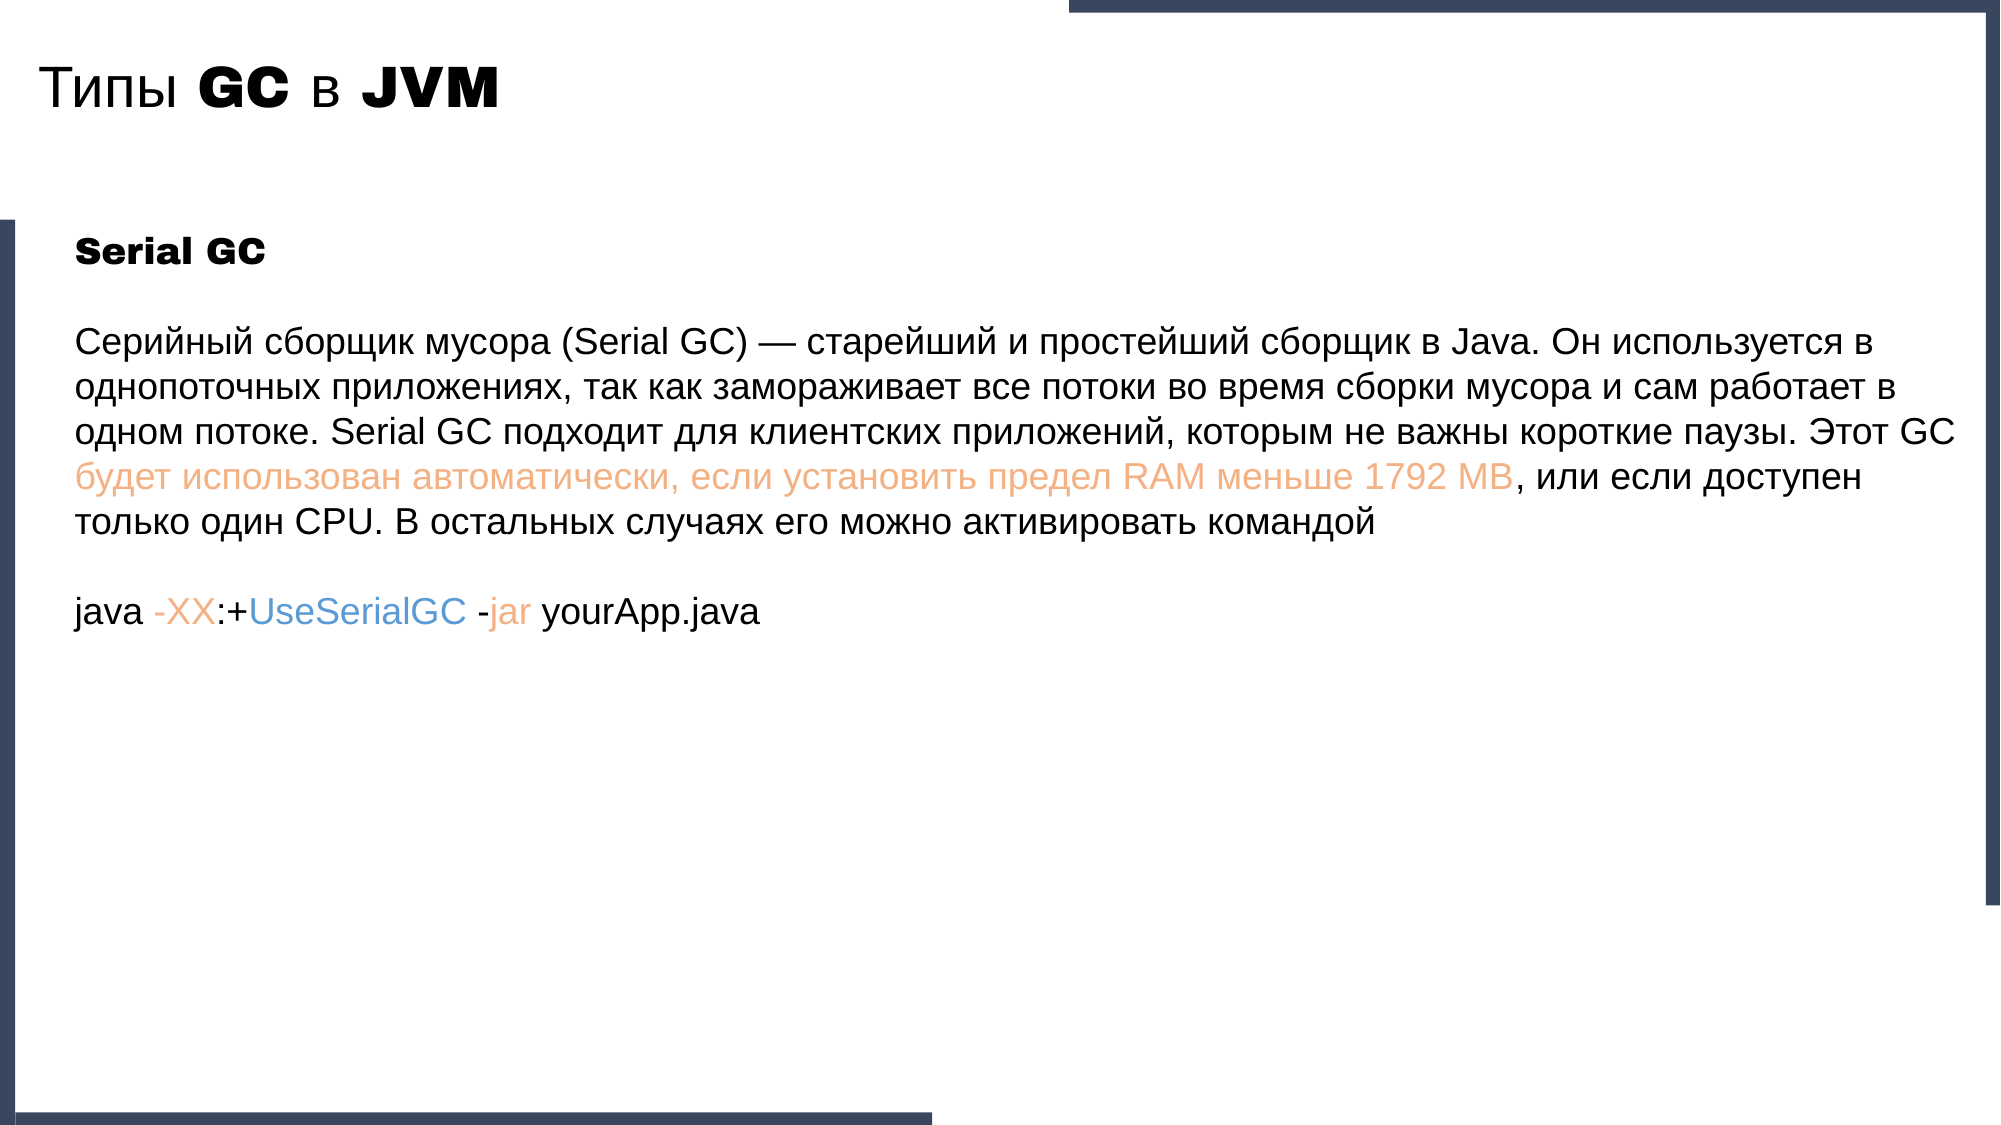

Типы GC в JVM

Serial GC

Серийный сборщик мусора (Serial GC) — старейший и простейший сборщик в Java. Он используется в однопоточных приложениях, так как замораживает все потоки во время сборки мусора и сам работает в одном потоке. Serial GC подходит для клиентских приложений, которым не важны короткие паузы. Этот GC будет использован автоматически, если установить предел RAM меньше 1792 MB, или если доступен только один CPU. В остальных случаях его можно активировать командой

java -XX:+UseSerialGC -jar yourApp.java